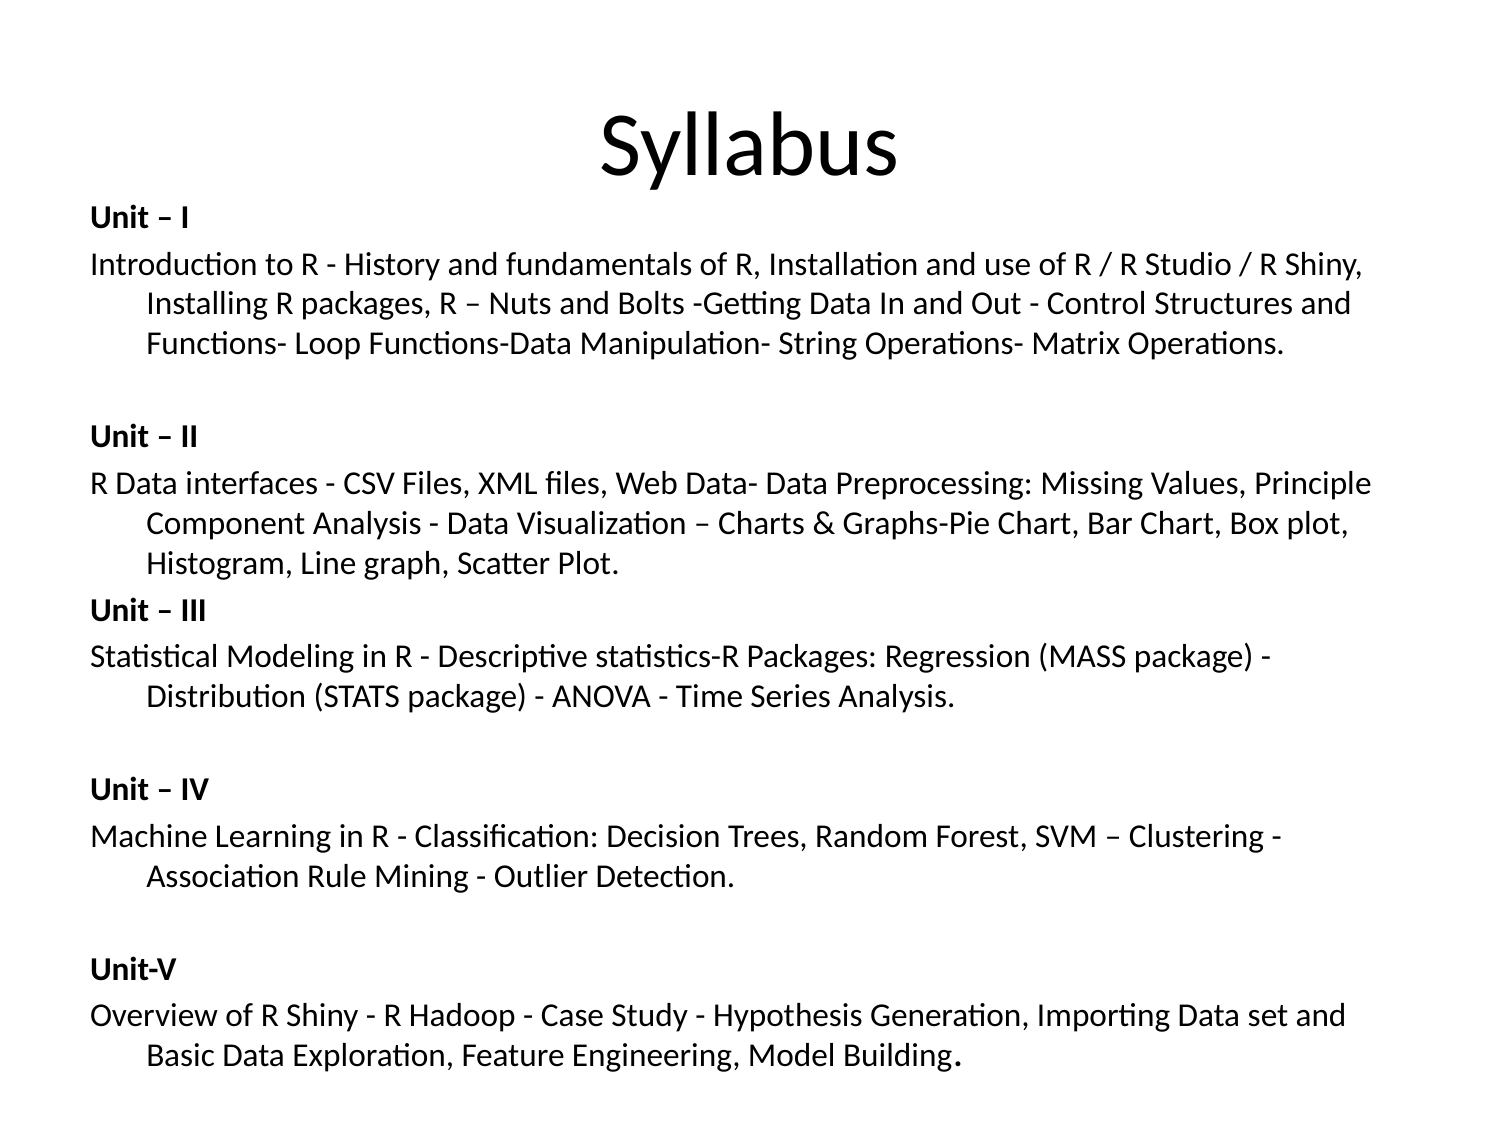

# Syllabus
Unit – I
Introduction to R - History and fundamentals of R, Installation and use of R / R Studio / R Shiny, Installing R packages, R – Nuts and Bolts -Getting Data In and Out - Control Structures and Functions- Loop Functions-Data Manipulation- String Operations- Matrix Operations.

Unit – II
R Data interfaces - CSV Files, XML files, Web Data- Data Preprocessing: Missing Values, Principle Component Analysis - Data Visualization – Charts & Graphs-Pie Chart, Bar Chart, Box plot, Histogram, Line graph, Scatter Plot.
Unit – III
Statistical Modeling in R - Descriptive statistics-R Packages: Regression (MASS package) - Distribution (STATS package) - ANOVA - Time Series Analysis.

Unit – IV
Machine Learning in R - Classification: Decision Trees, Random Forest, SVM – Clustering - Association Rule Mining - Outlier Detection.

Unit-V
Overview of R Shiny - R Hadoop - Case Study - Hypothesis Generation, Importing Data set and Basic Data Exploration, Feature Engineering, Model Building.